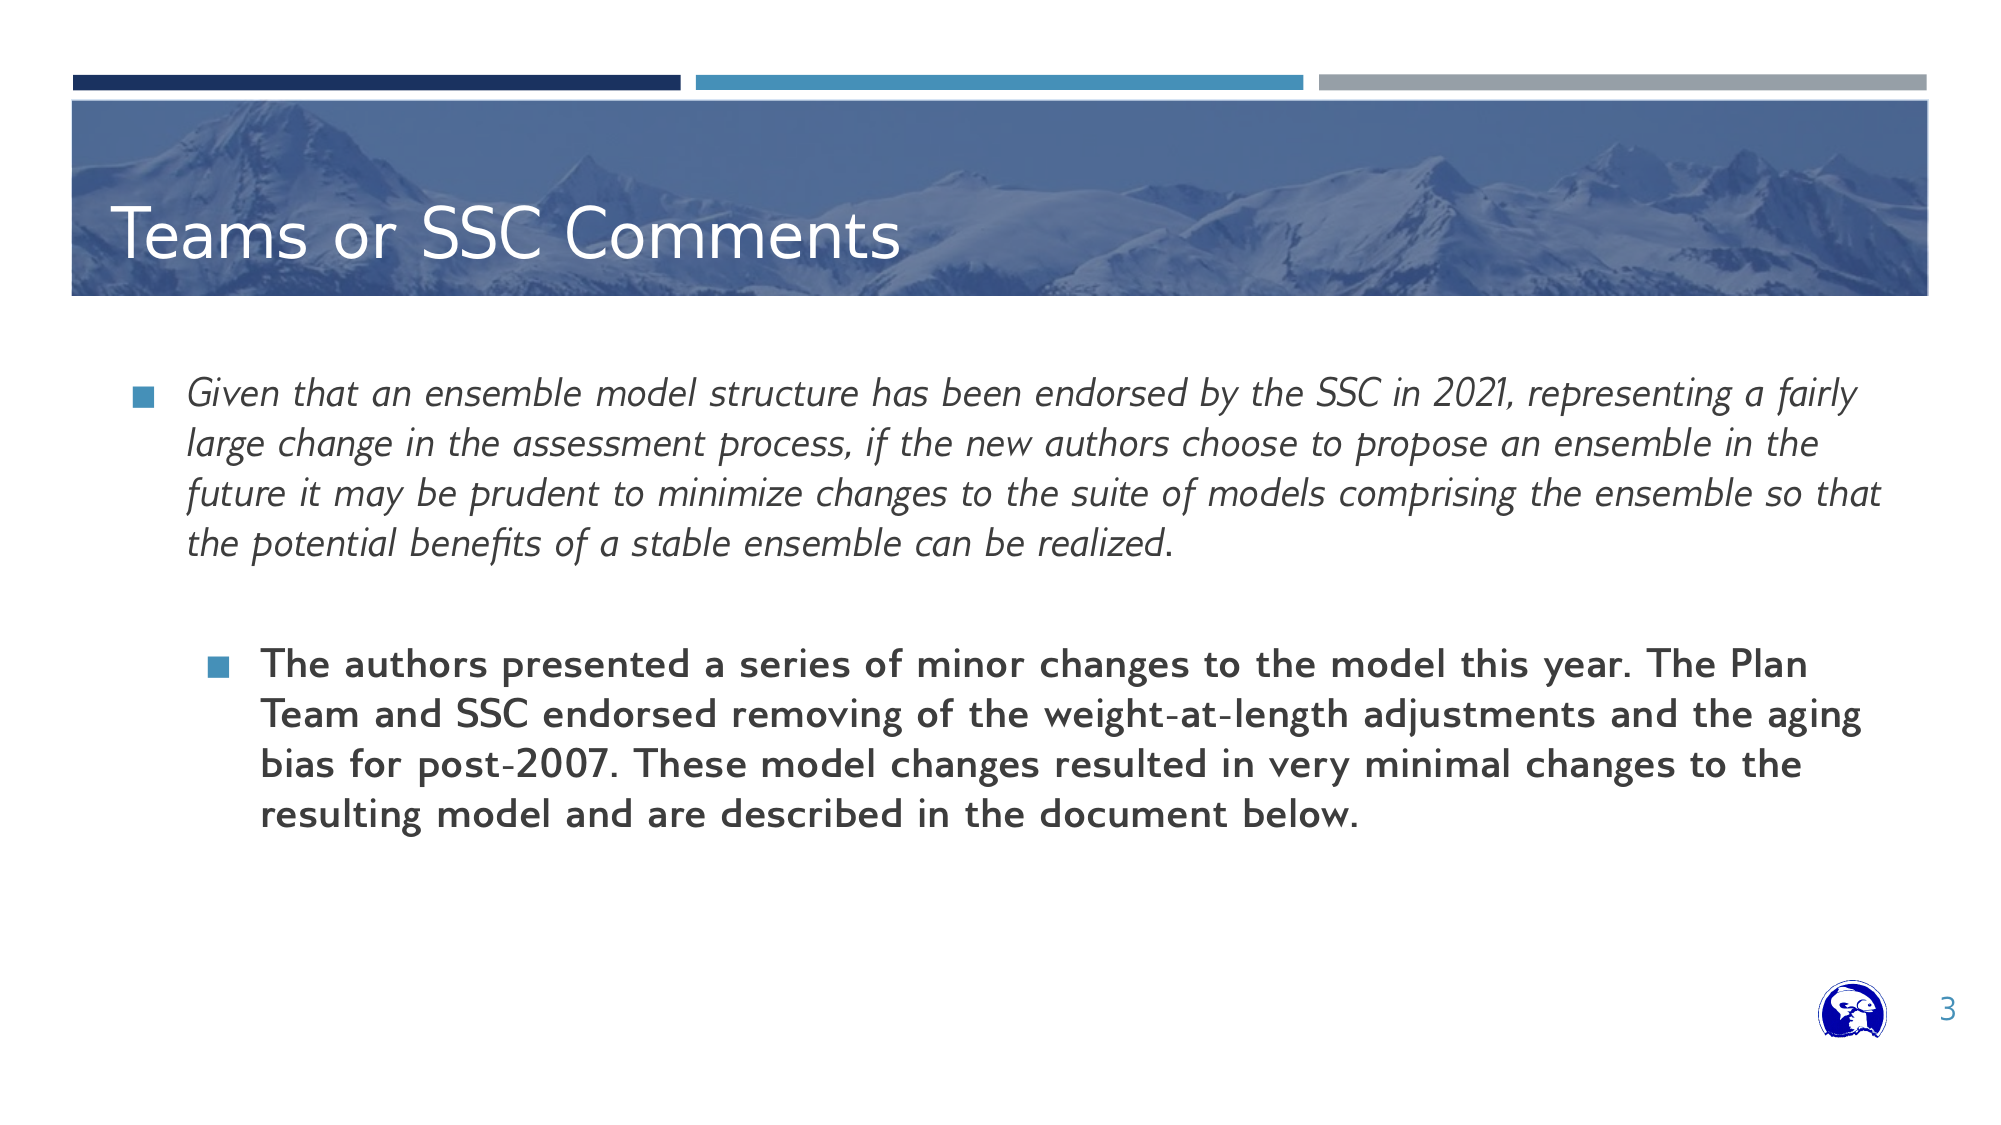

# Teams or SSC Comments
Given that an ensemble model structure has been endorsed by the SSC in 2021, representing a fairly large change in the assessment process, if the new authors choose to propose an ensemble in the future it may be prudent to minimize changes to the suite of models comprising the ensemble so that the potential benefits of a stable ensemble can be realized.

The authors presented a series of minor changes to the model this year. The Plan Team and SSC endorsed removing of the weight-at-length adjustments and the aging bias for post-2007. These model changes resulted in very minimal changes to the resulting model and are described in the document below.
3